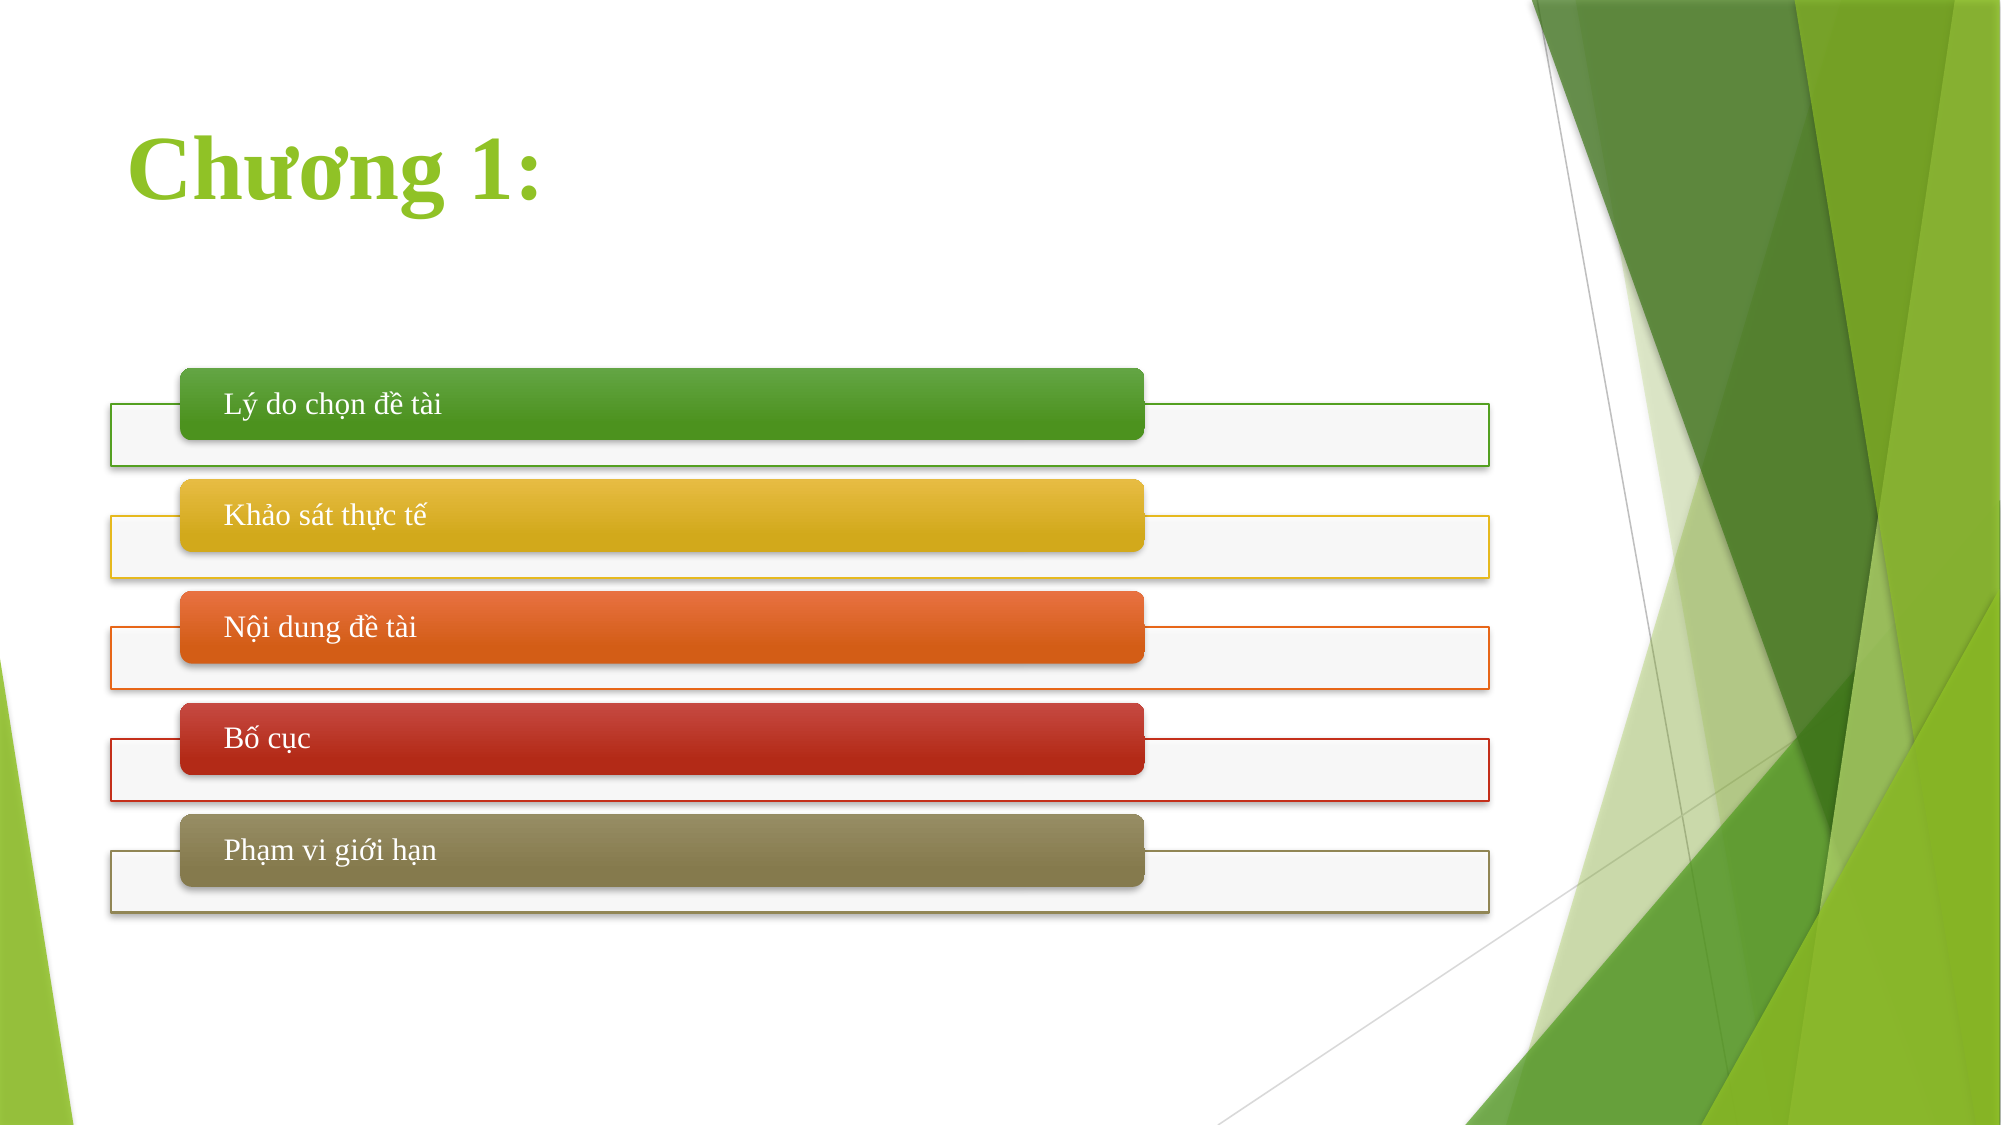

# Chương 1:
Lý do chọn đề tài
Khảo sát thực tế
Nội dung đề tài
Bố cục
Phạm vi giới hạn